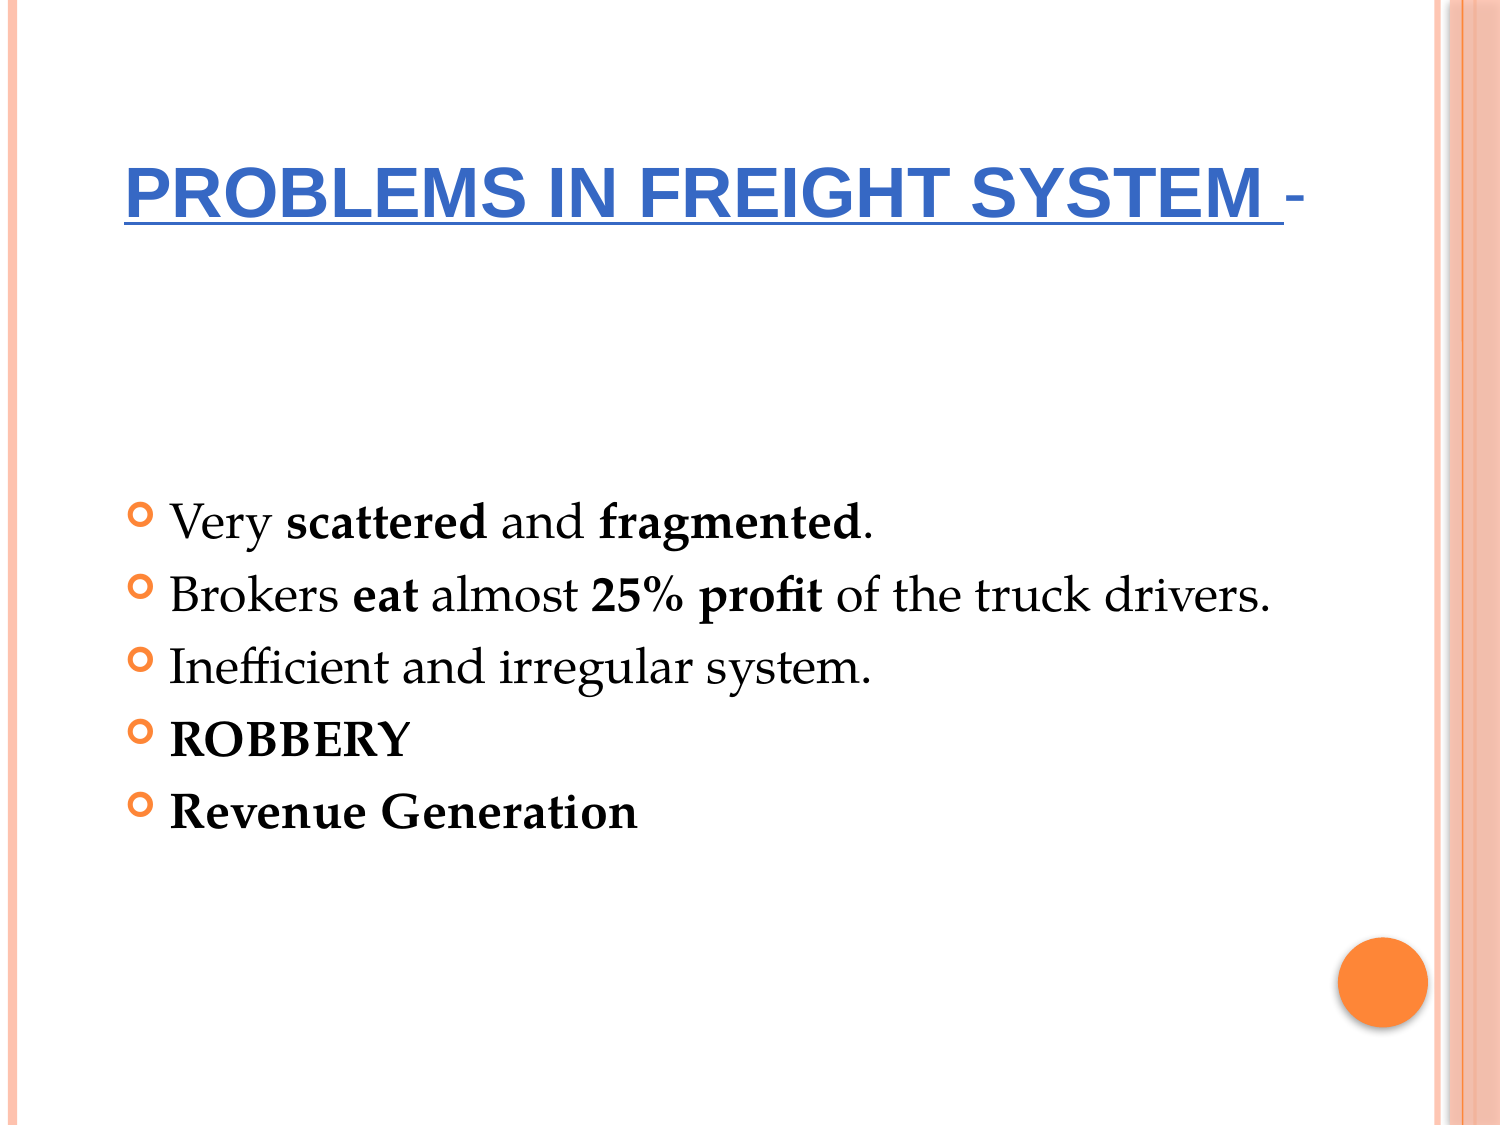

# Problems in Freight System -

Very scattered and fragmented.
Brokers eat almost 25% profit of the truck drivers.
Inefficient and irregular system.
ROBBERY
Revenue Generation